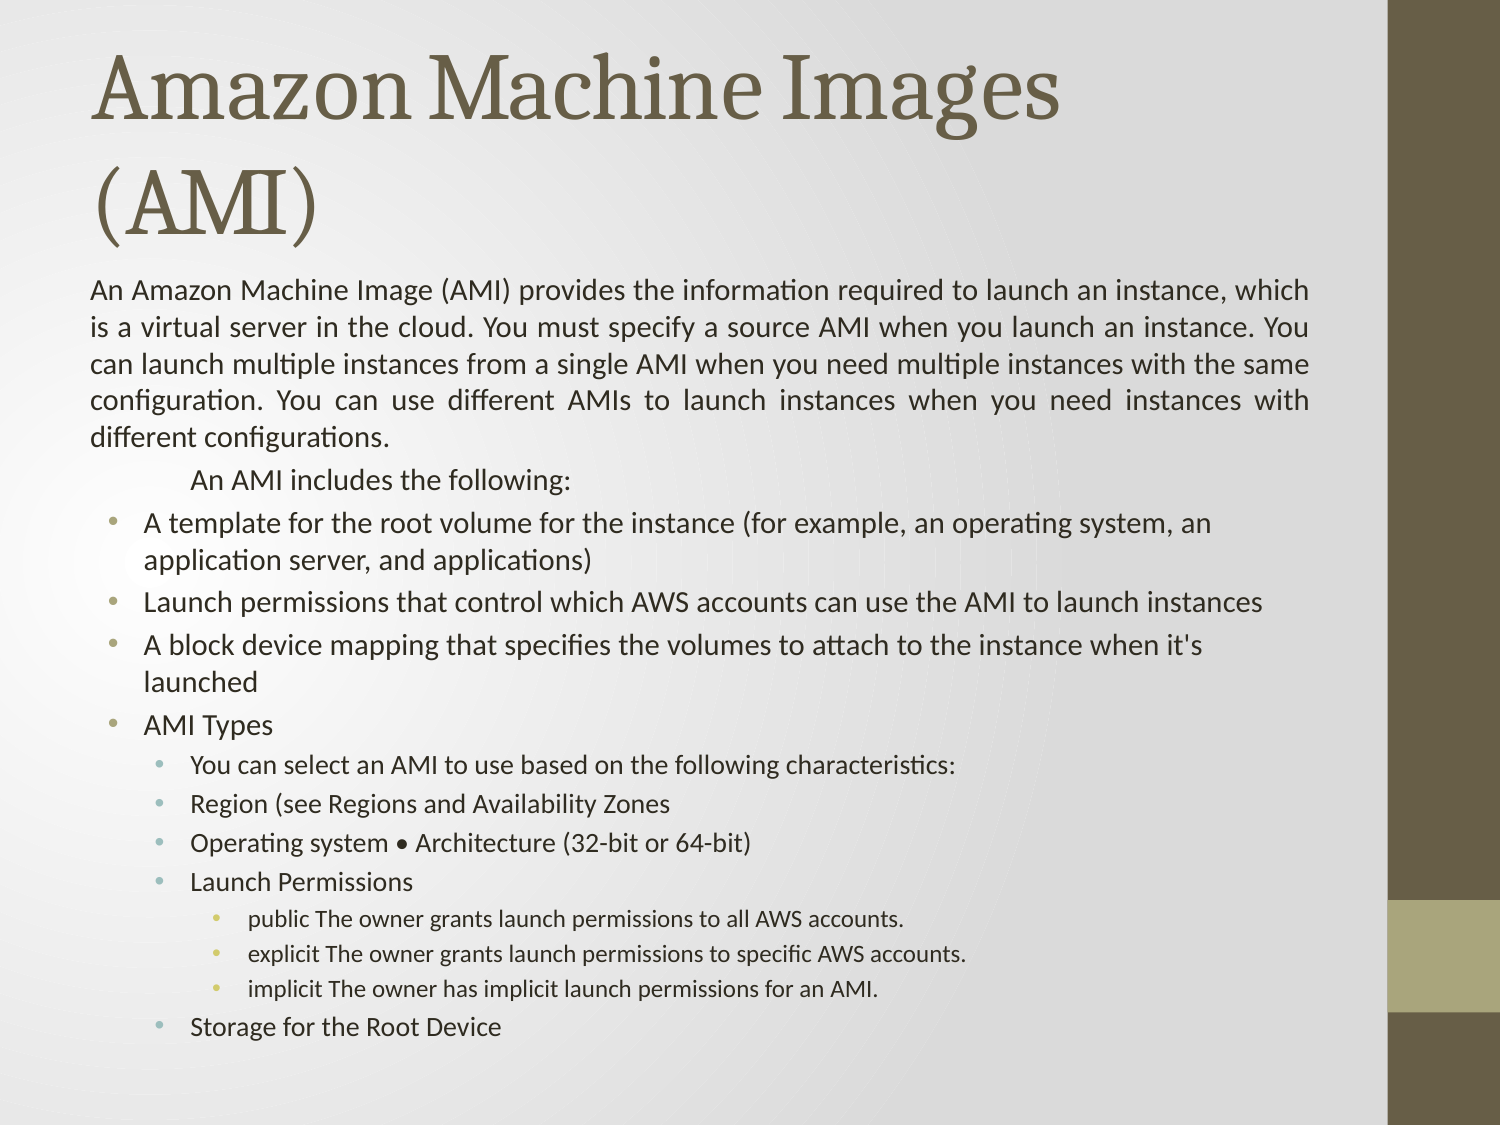

# Amazon Machine Images (AMI)
An Amazon Machine Image (AMI) provides the information required to launch an instance, which is a virtual server in the cloud. You must specify a source AMI when you launch an instance. You can launch multiple instances from a single AMI when you need multiple instances with the same conﬁguration. You can use diﬀerent AMIs to launch instances when you need instances with diﬀerent conﬁgurations.
	An AMI includes the following:
A template for the root volume for the instance (for example, an operating system, an application server, and applications)
Launch permissions that control which AWS accounts can use the AMI to launch instances
A block device mapping that speciﬁes the volumes to attach to the instance when it's launched
AMI Types
You can select an AMI to use based on the following characteristics:
Region (see Regions and Availability Zones
Operating system • Architecture (32-bit or 64-bit)
Launch Permissions
public The owner grants launch permissions to all AWS accounts.
explicit The owner grants launch permissions to speciﬁc AWS accounts.
implicit The owner has implicit launch permissions for an AMI.
Storage for the Root Device